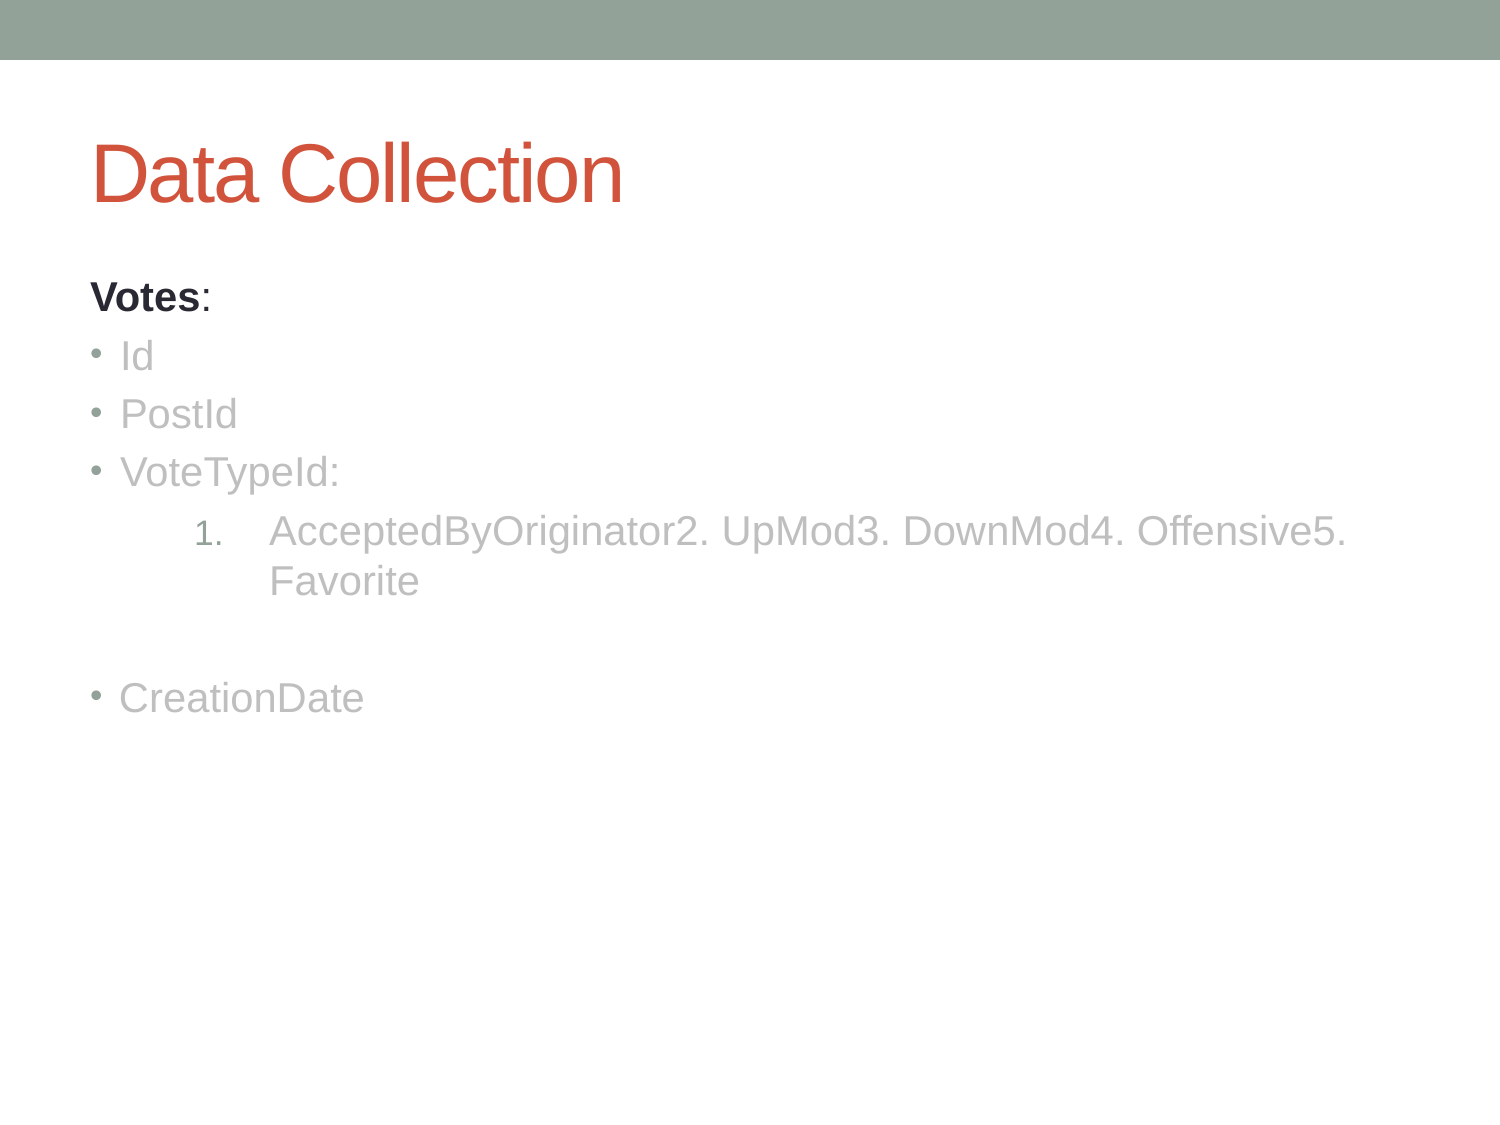

# Data Collection
Votes:
Id
PostId
VoteTypeId:
AcceptedByOriginator 2. UpMod 3. DownMod 4. Offensive 5. Favorite

CreationDate